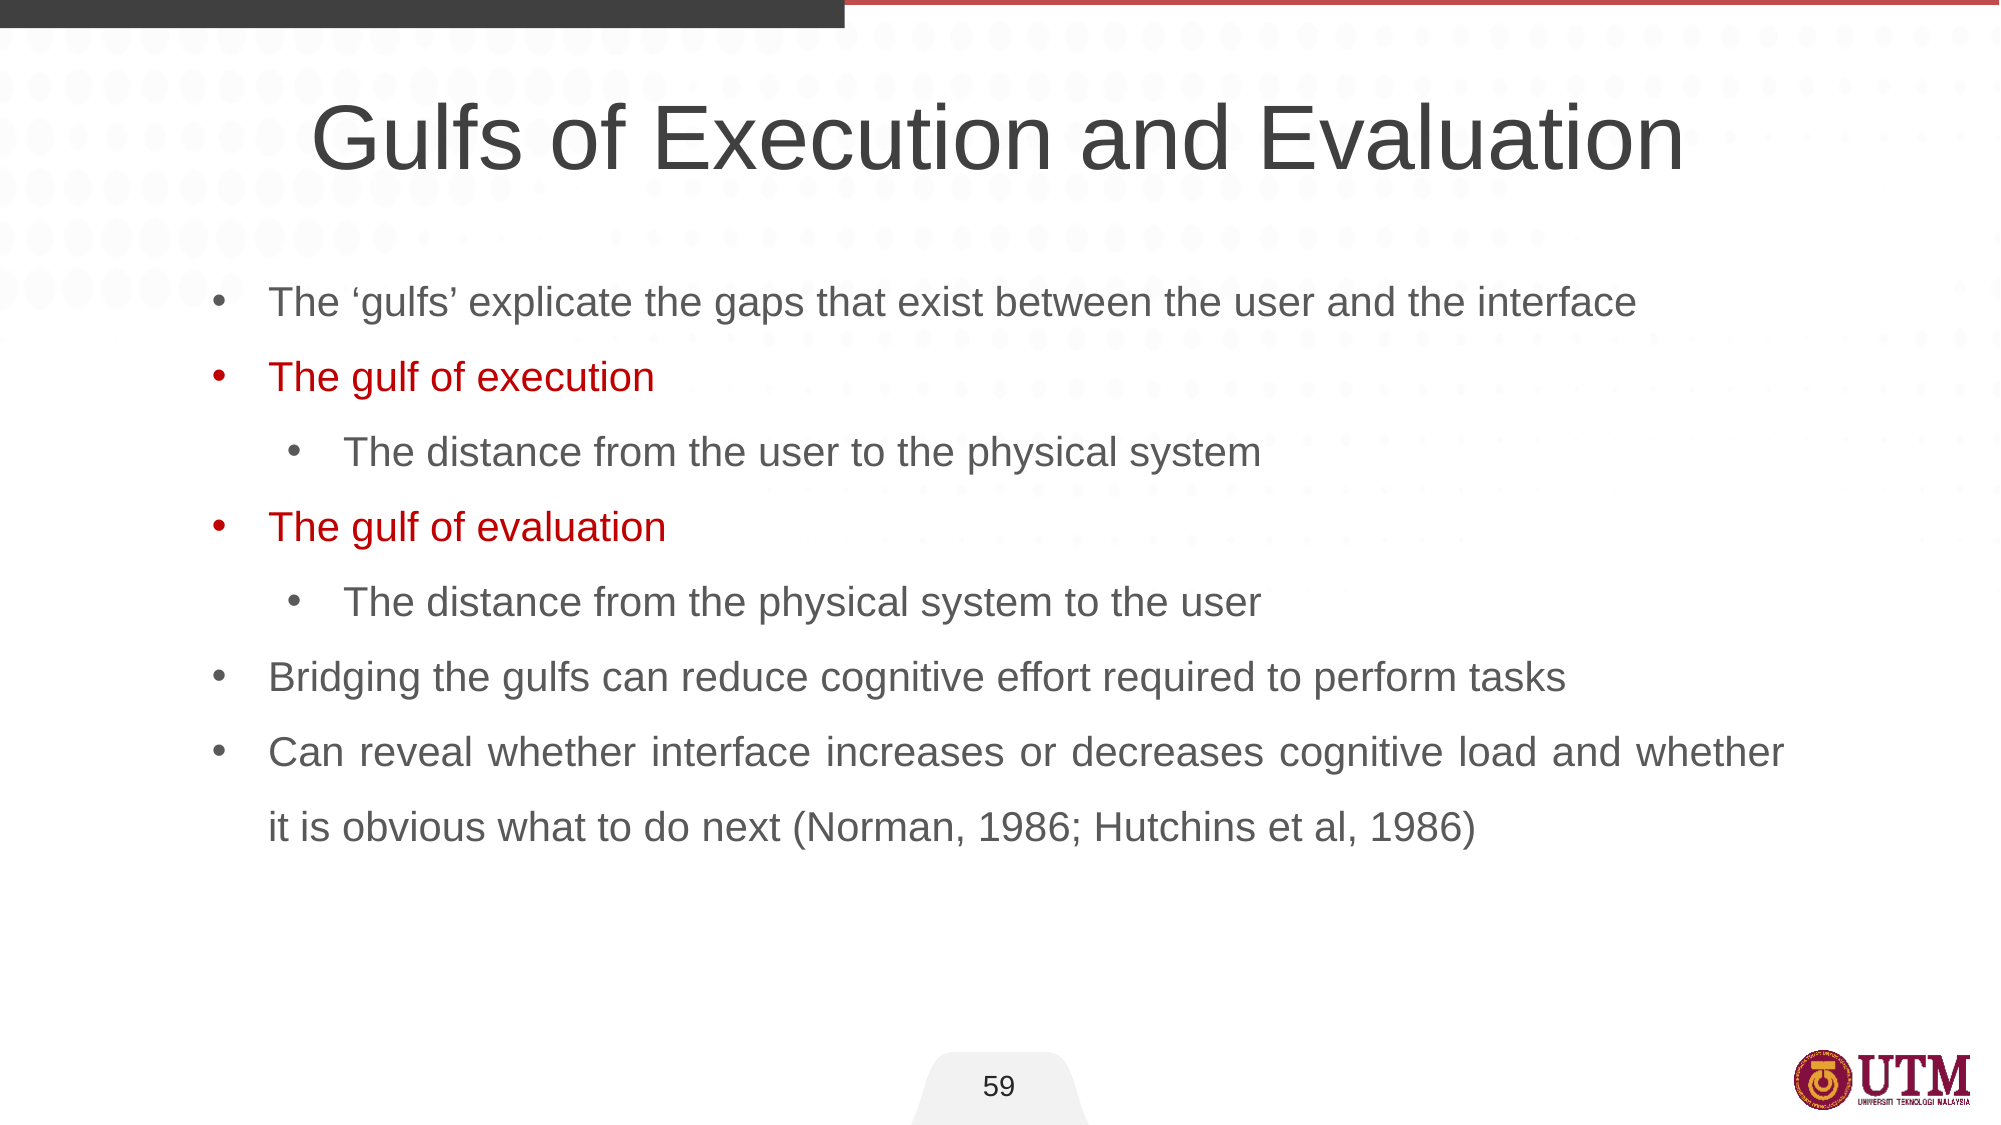

Gulfs of Execution and Evaluation
The ‘gulfs’ explicate the gaps that exist between the user and the interface
The gulf of execution
The distance from the user to the physical system
The gulf of evaluation
The distance from the physical system to the user
Bridging the gulfs can reduce cognitive effort required to perform tasks
Can reveal whether interface increases or decreases cognitive load and whether it is obvious what to do next (Norman, 1986; Hutchins et al, 1986)

59